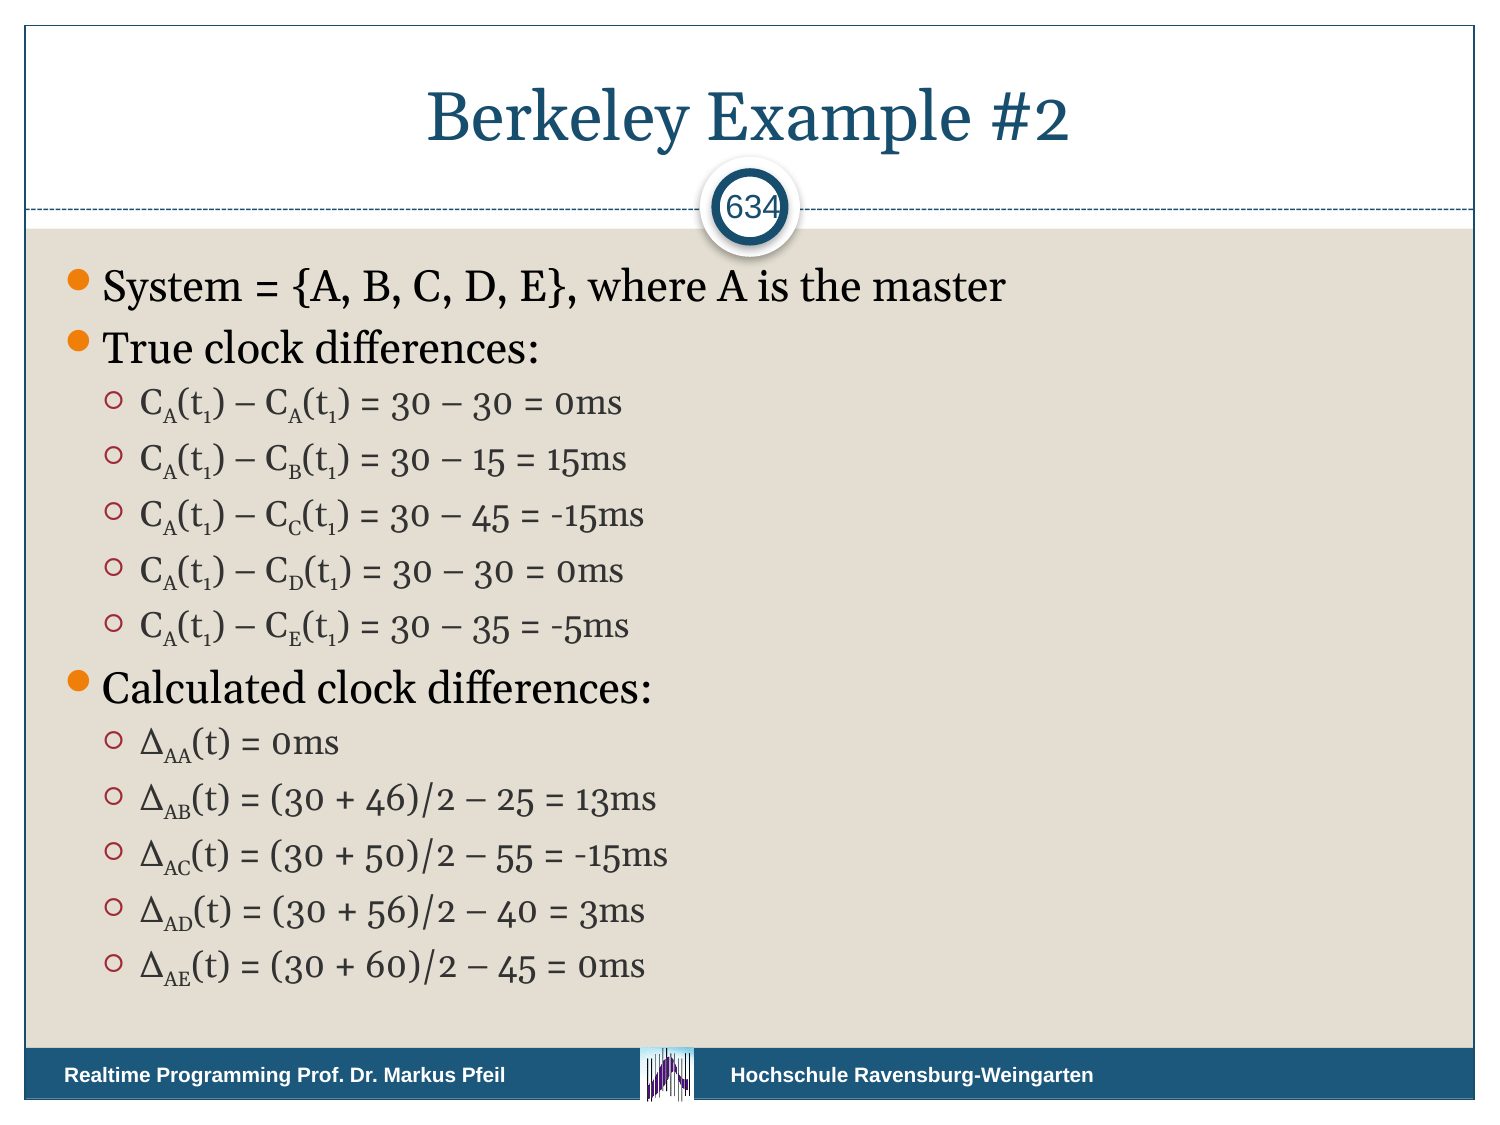

# Berkeley Example #2
634
System = {A, B, C, D, E}, where A is the master
True clock differences:
CA(t1) – CA(t1) = 30 – 30 = 0ms
CA(t1) – CB(t1) = 30 – 15 = 15ms
CA(t1) – CC(t1) = 30 – 45 = -15ms
CA(t1) – CD(t1) = 30 – 30 = 0ms
CA(t1) – CE(t1) = 30 – 35 = -5ms
Calculated clock differences:
ΔAA(t) = 0ms
ΔAB(t) = (30 + 46)/2 – 25 = 13ms
ΔAC(t) = (30 + 50)/2 – 55 = -15ms
ΔAD(t) = (30 + 56)/2 – 40 = 3ms
ΔAE(t) = (30 + 60)/2 – 45 = 0ms

Realtime Programming Prof. Dr. Markus Pfeil